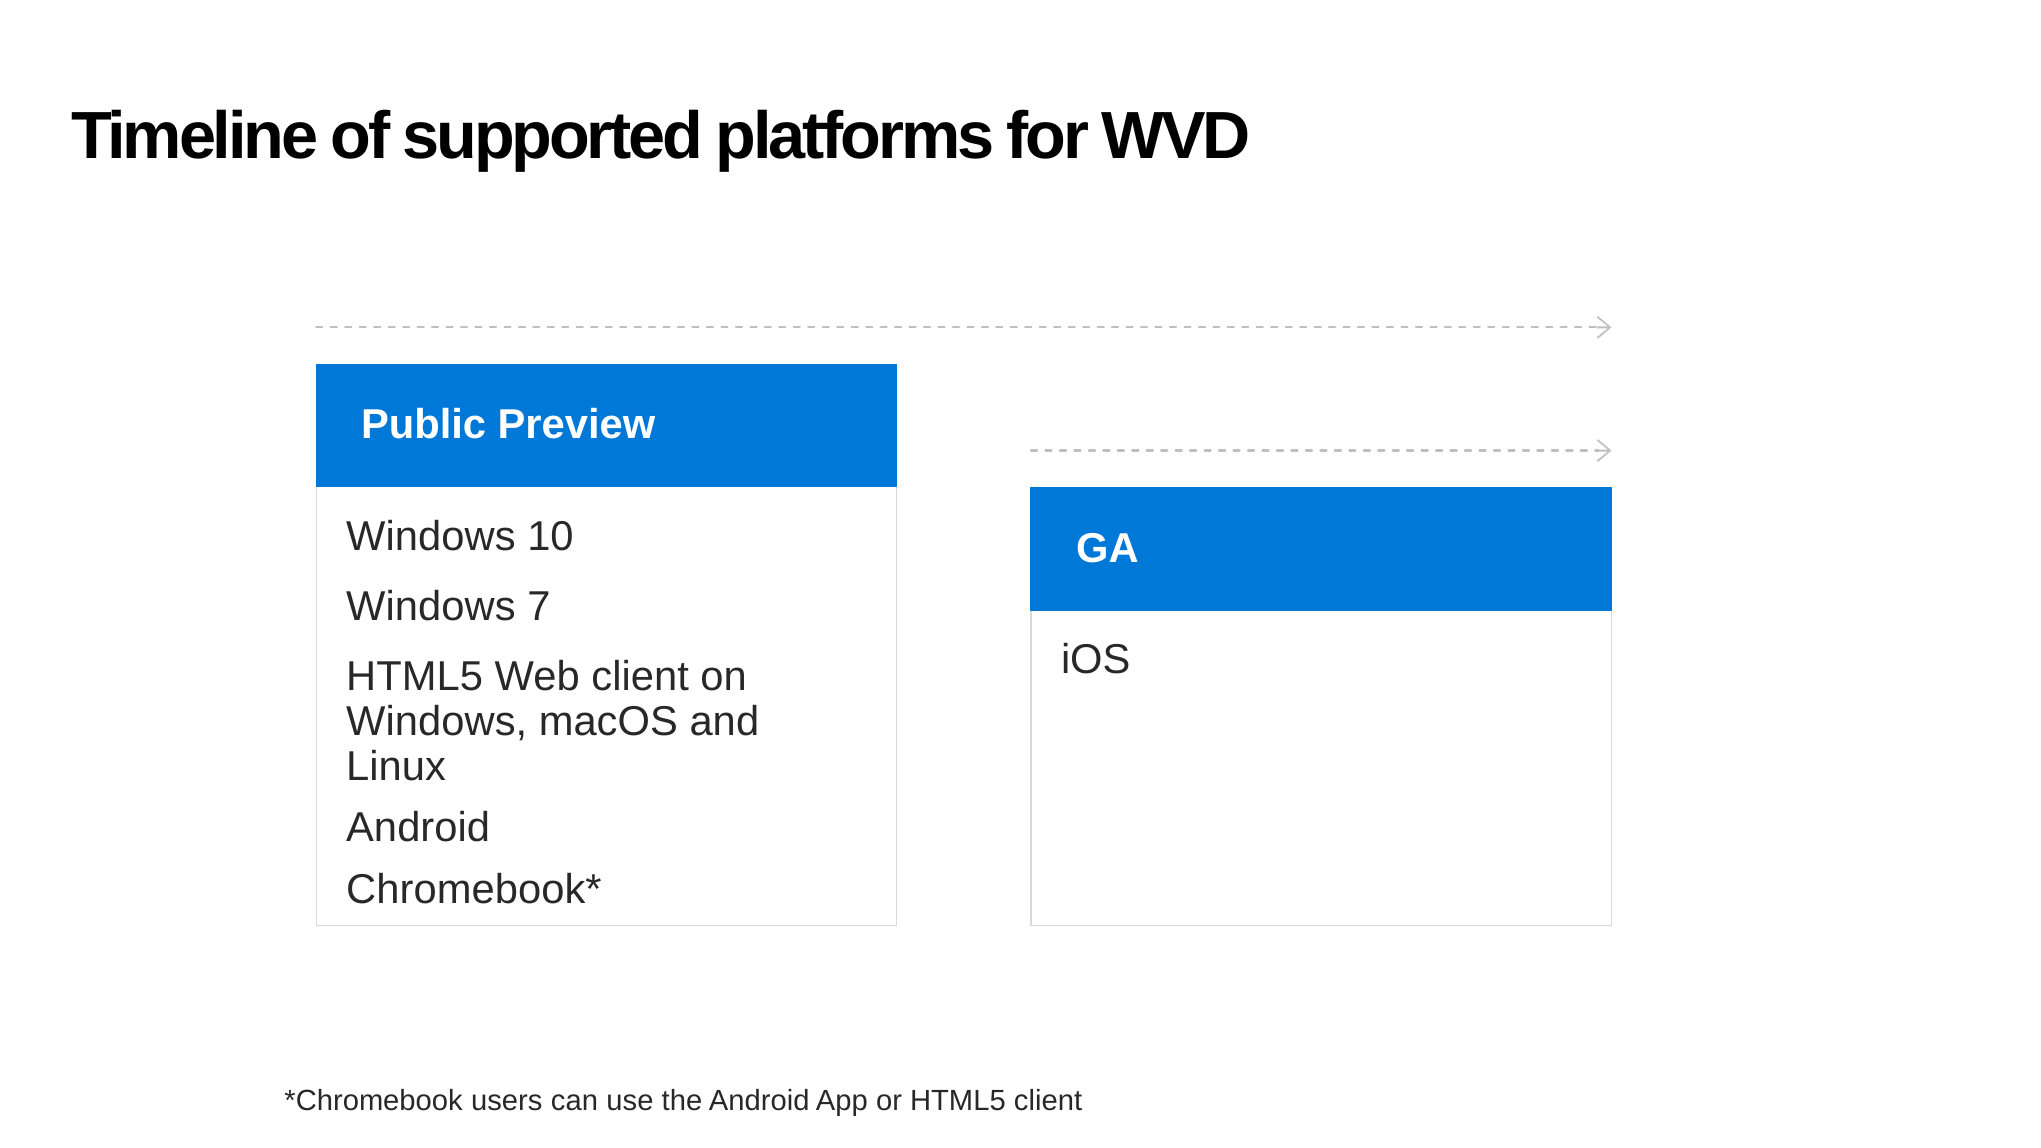

# Timeline of supported platforms for WVD
Public Preview
Windows 10
Windows 7
HTML5 Web client on Windows, macOS and Linux
Android
Chromebook*
GA
iOS

*Chromebook users can use the Android App or HTML5 client